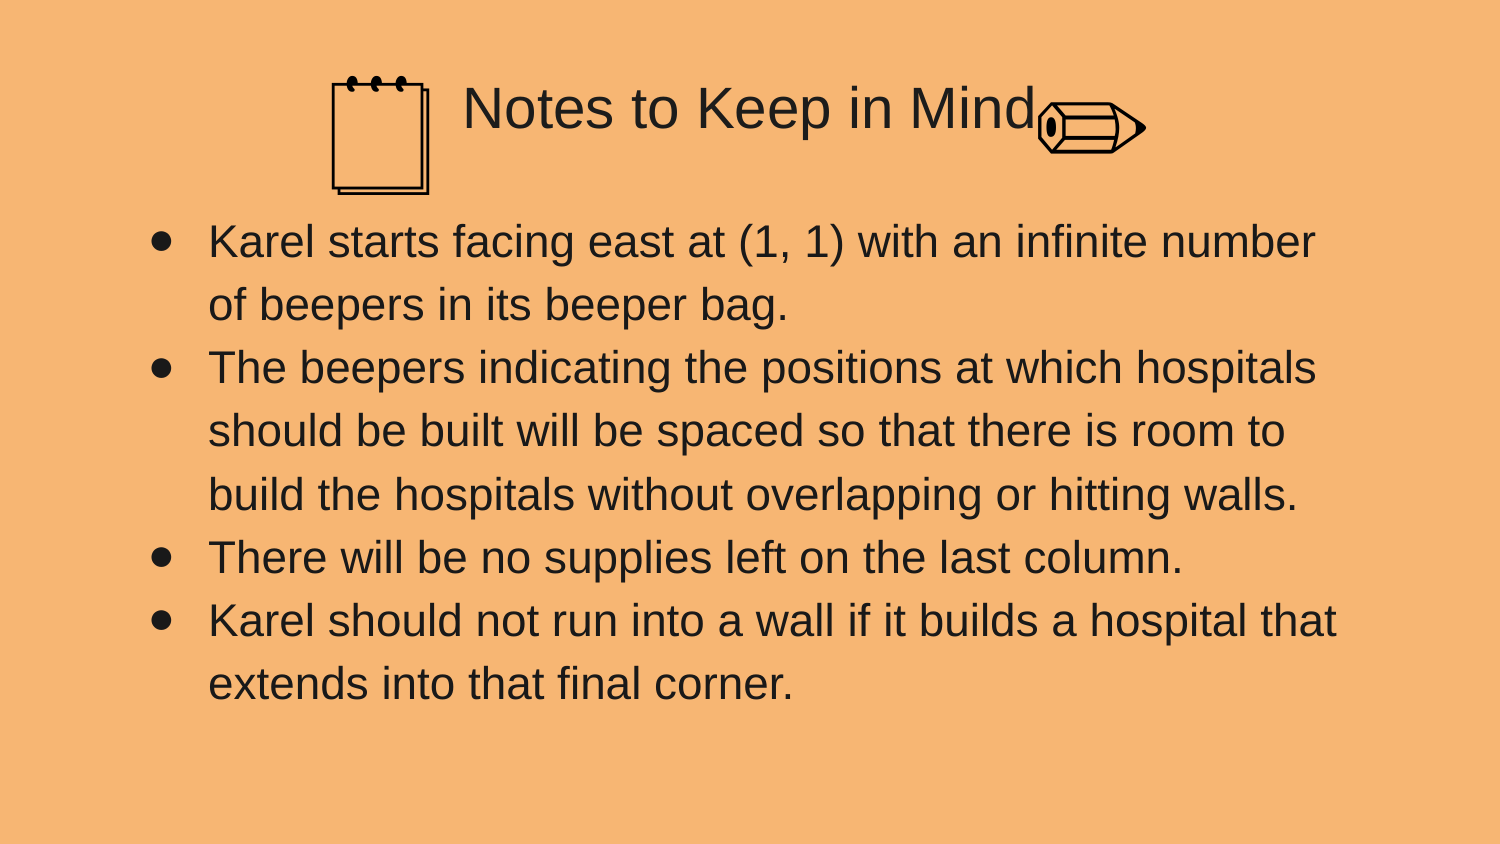

🗒️
✏️
Notes to Keep in Mind
Karel starts facing east at (1, 1) with an infinite number of beepers in its beeper bag.
The beepers indicating the positions at which hospitals should be built will be spaced so that there is room to build the hospitals without overlapping or hitting walls.
There will be no supplies left on the last column.
Karel should not run into a wall if it builds a hospital that extends into that final corner.